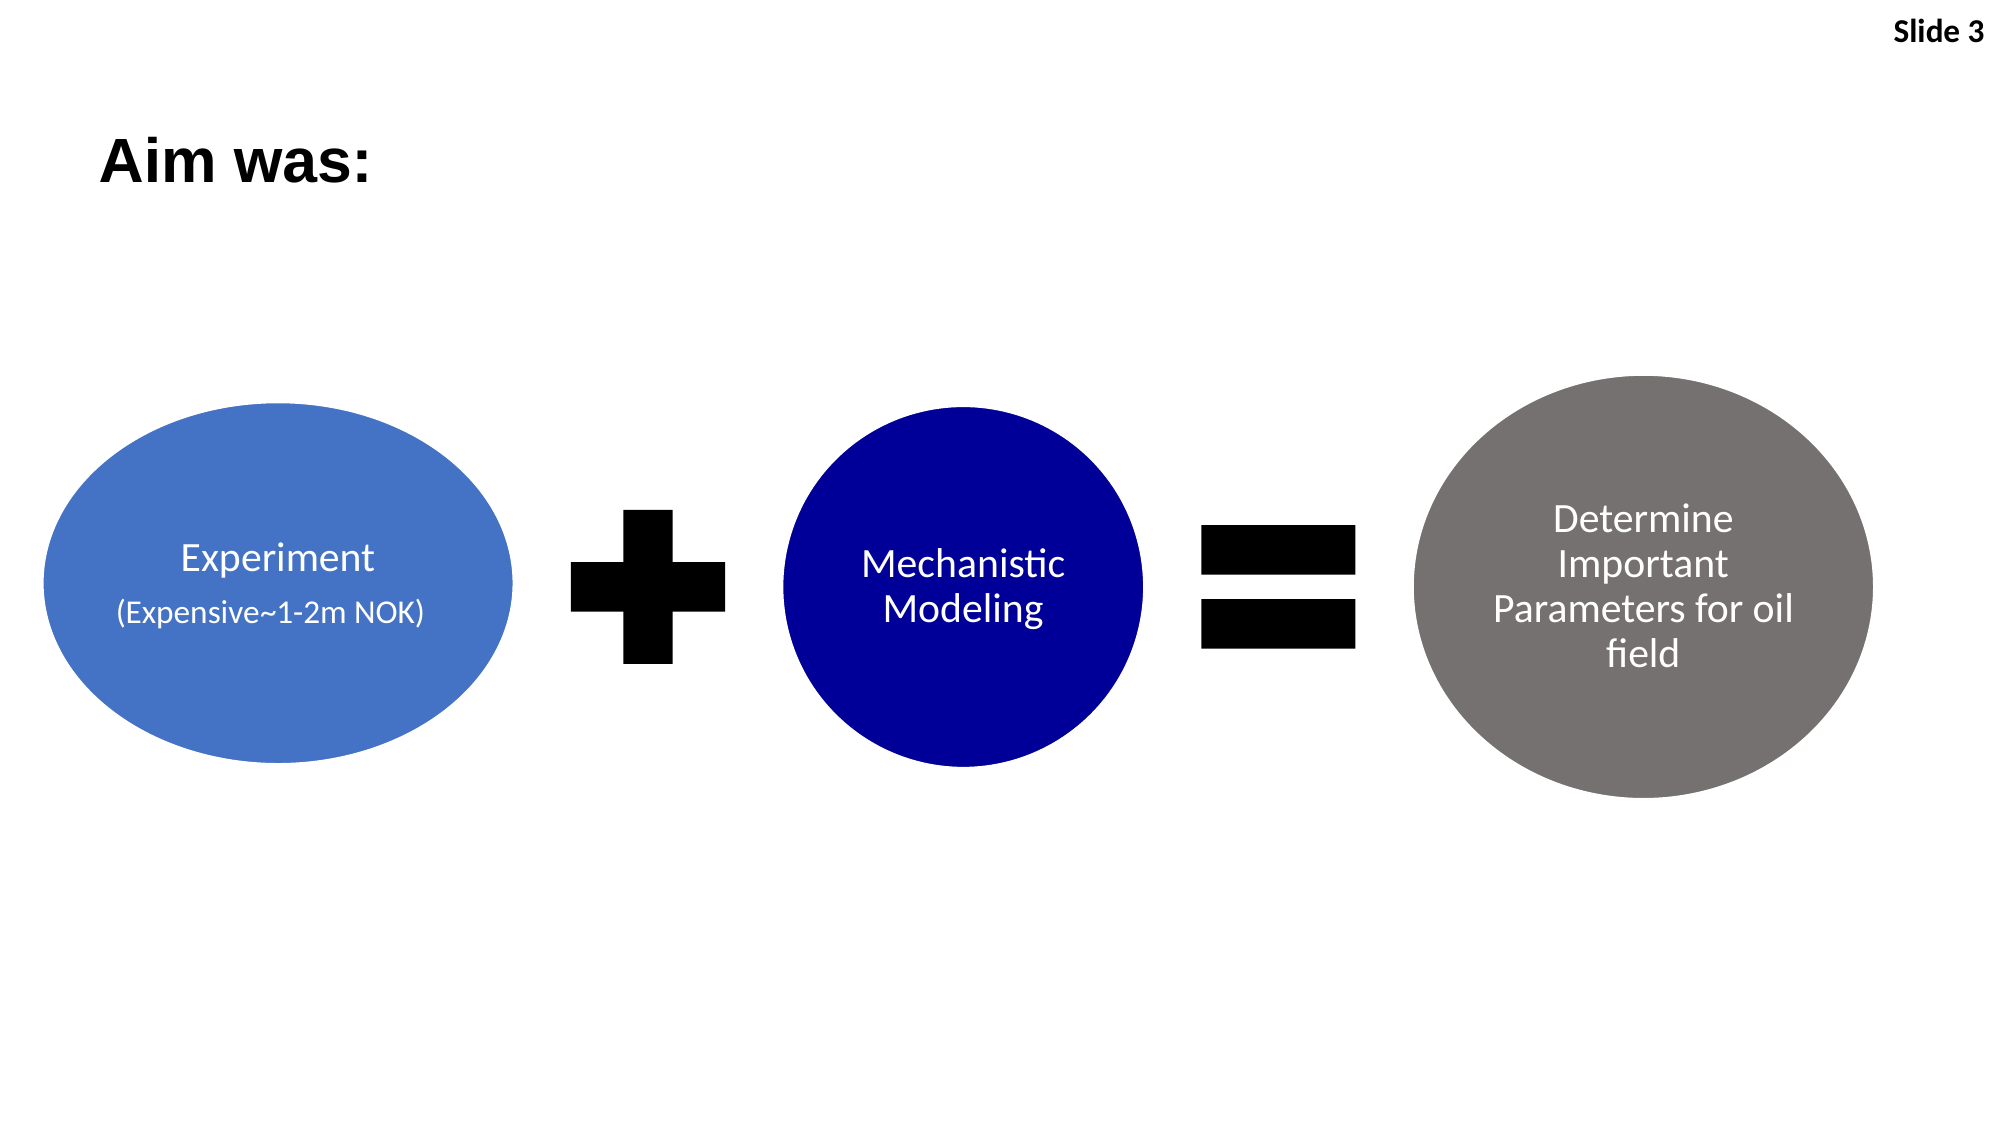

Slide 3
Aim was:
Experiment
(Expensive~1-2m NOK)

Mechanistic Modeling

Determine Important Parameters for oil field